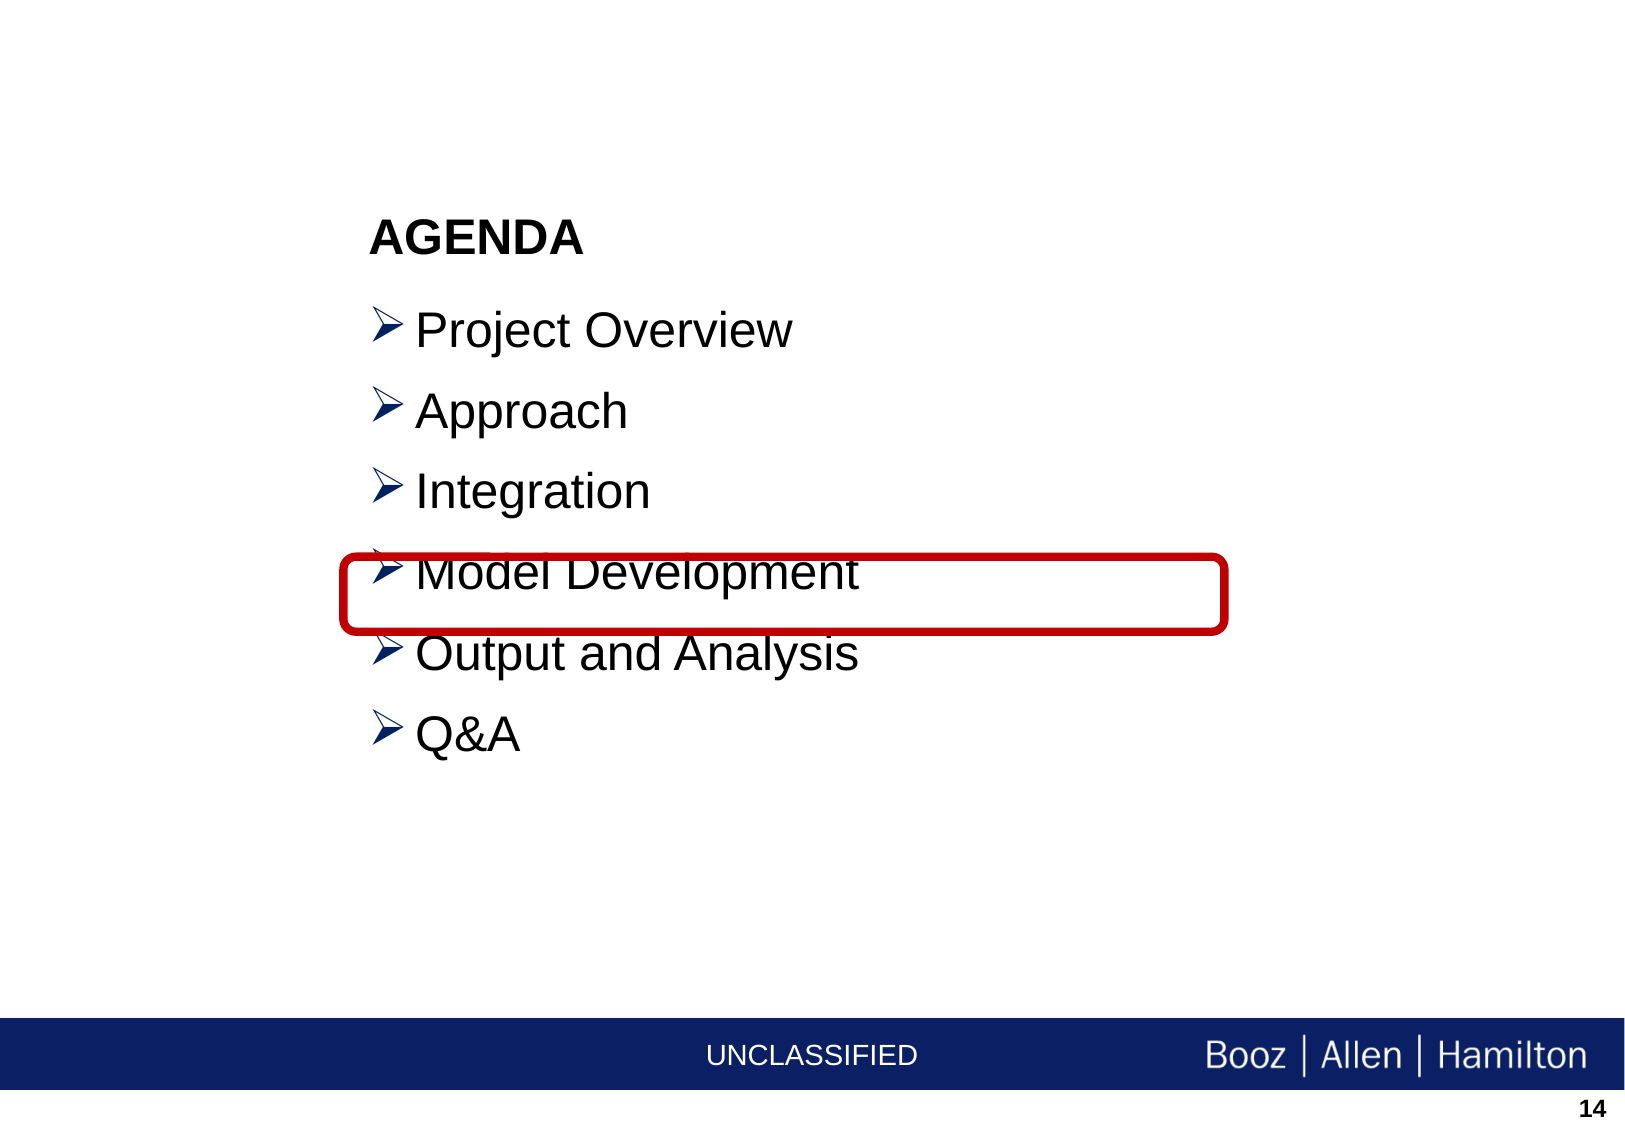

| AGENDA Project Overview Approach Integration Model Development Output and Analysis Q&A |
| --- |
|  |
|  |
|  |
|  |
|  |
|  |
|  |
|  |